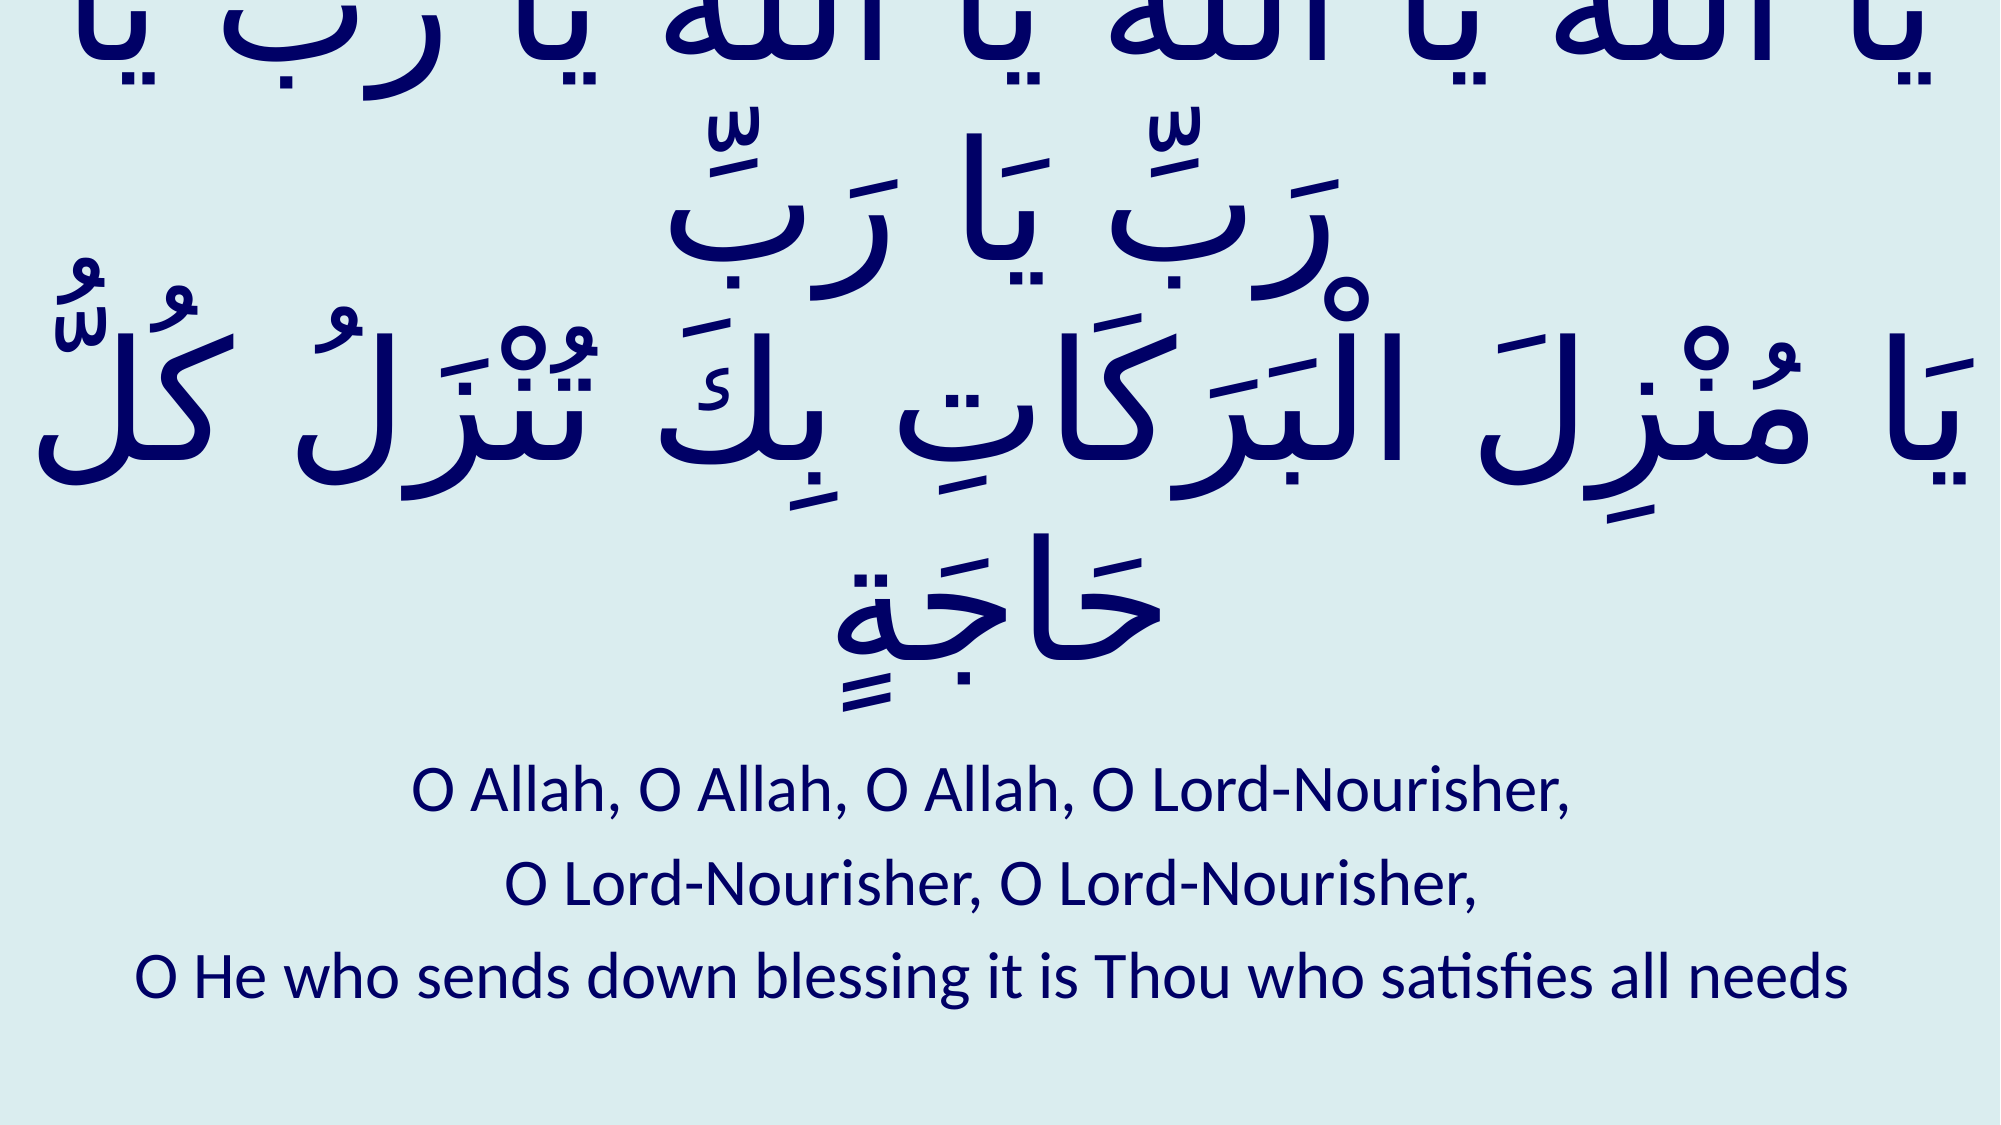

# يَا اللَّهُ يَا اللَّهُ يَا اللَّهُ يَا رَبِّ يَا رَبِّ يَا رَبِّ يَا مُنْزِلَ الْبَرَكَاتِ بِكَ تُنْزَلُ كُلُّ حَاجَةٍ
O Allah, O Allah, O Allah, O Lord-Nourisher,
O Lord-Nourisher, O Lord-Nourisher,
O He who sends down blessing it is Thou who satisfies all needs